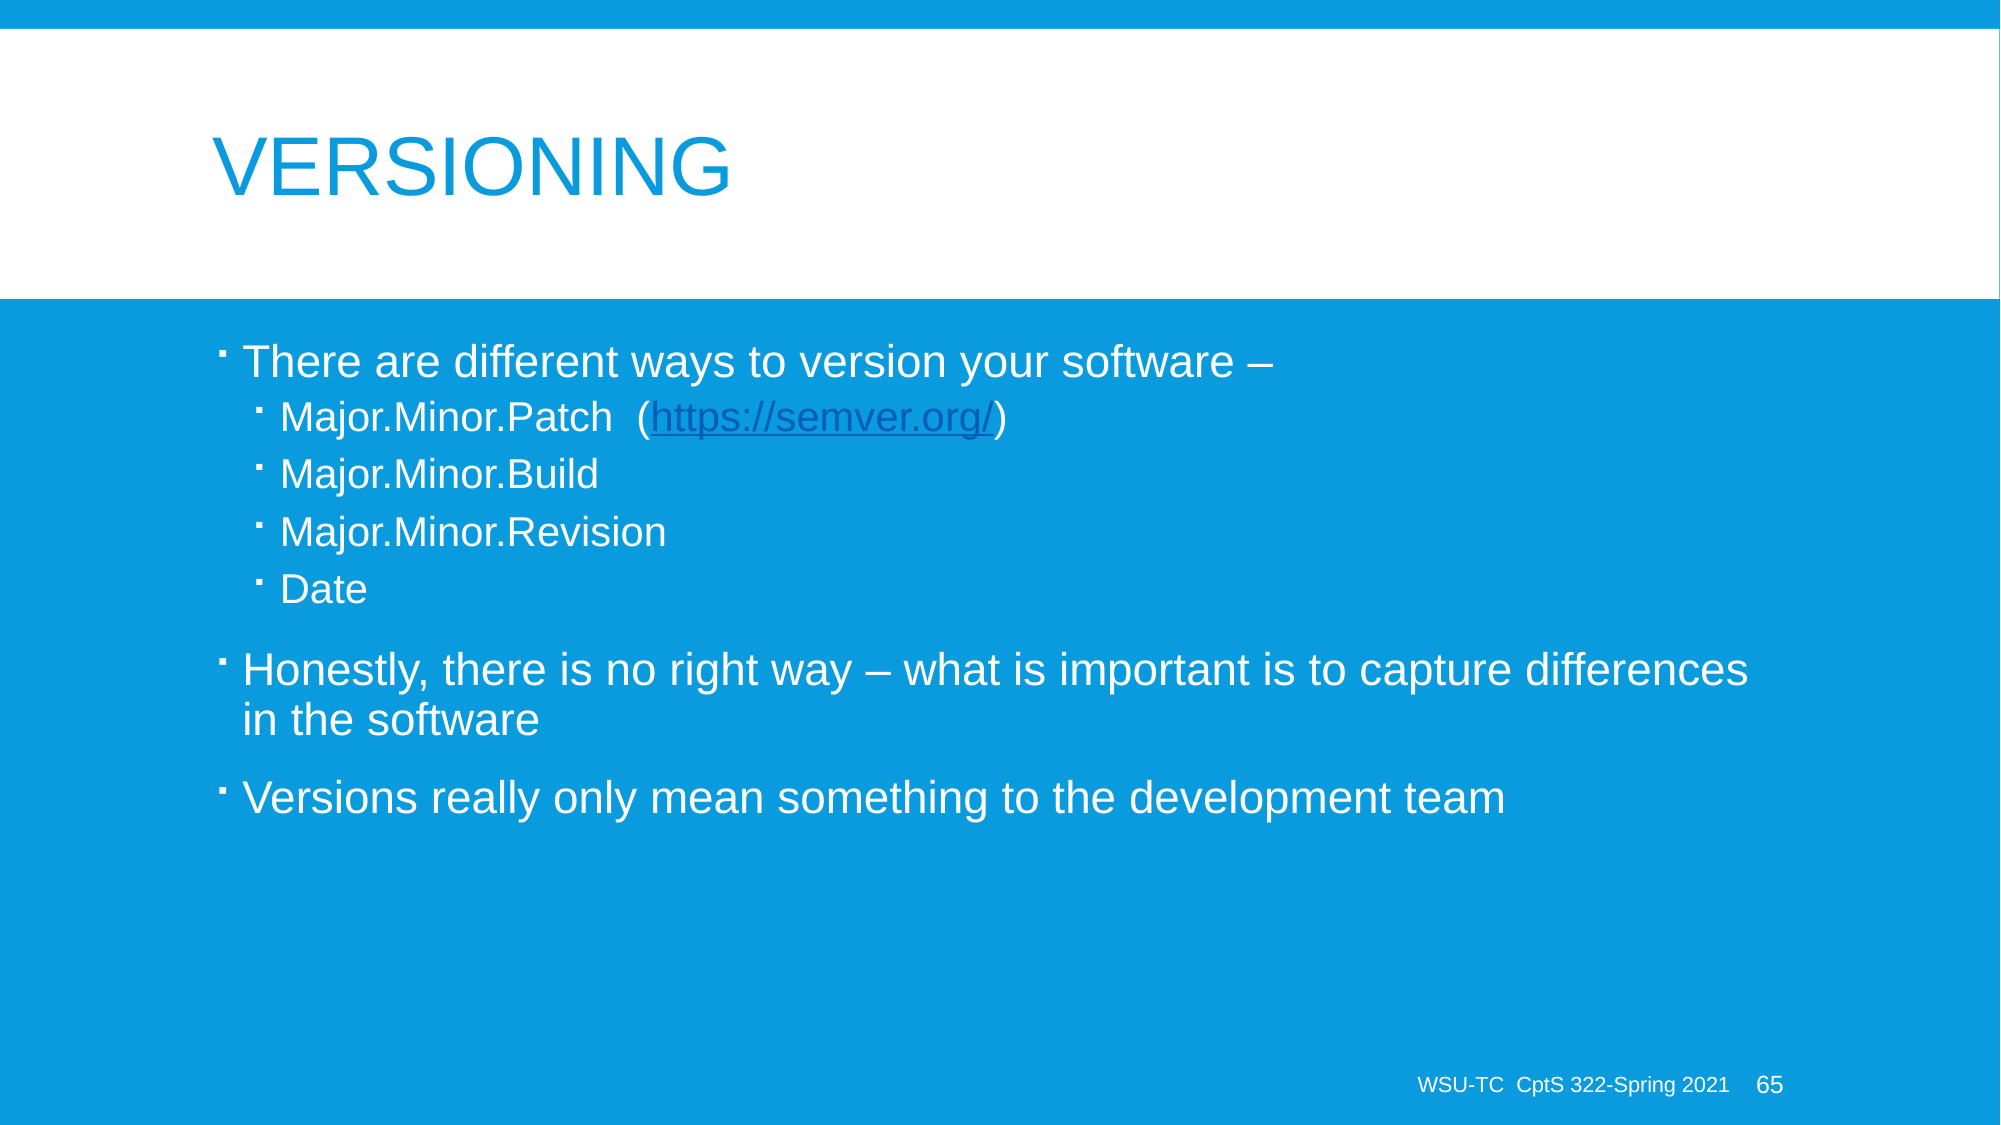

# Versioning
There are different ways to version your software –
Major.Minor.Patch  (https://semver.org/)
Major.Minor.Build
Major.Minor.Revision
Date
Honestly, there is no right way – what is important is to capture differences in the software
Versions really only mean something to the development team

WSU-TC  CptS 322-Spring 2021
65